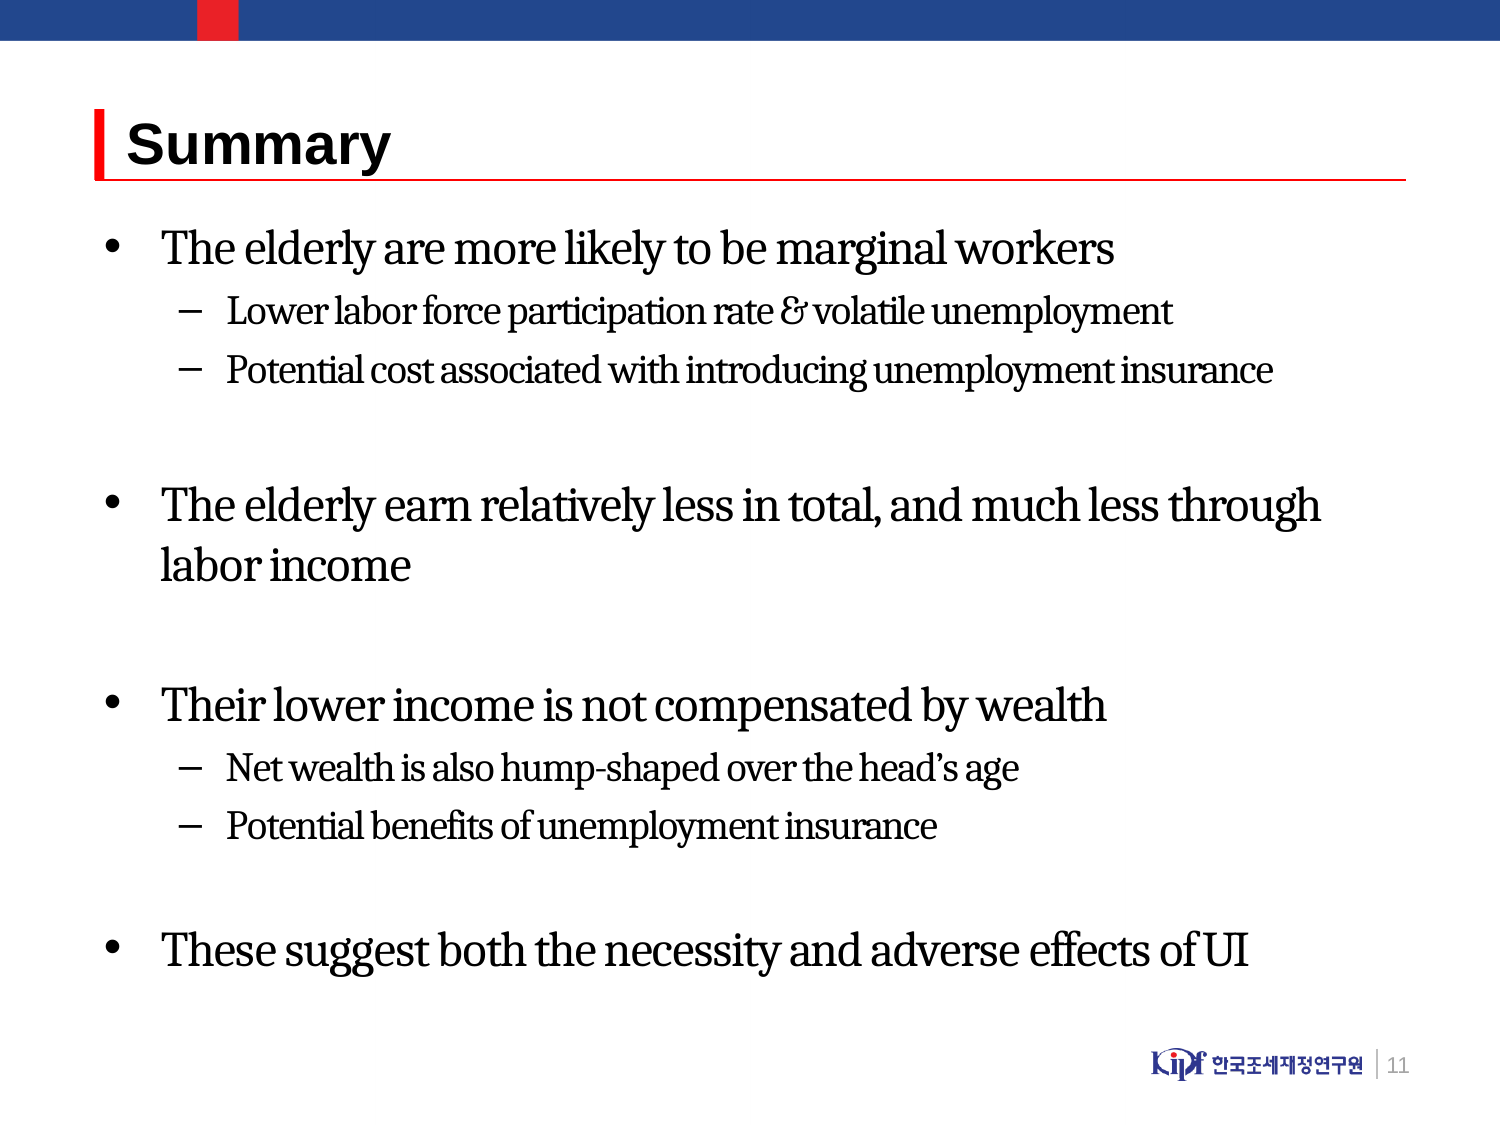

# Summary
The elderly are more likely to be marginal workers
Lower labor force participation rate & volatile unemployment
Potential cost associated with introducing unemployment insurance

The elderly earn relatively less in total, and much less through labor income

Their lower income is not compensated by wealth
Net wealth is also hump-shaped over the head’s age
Potential benefits of unemployment insurance

These suggest both the necessity and adverse effects of UI
11